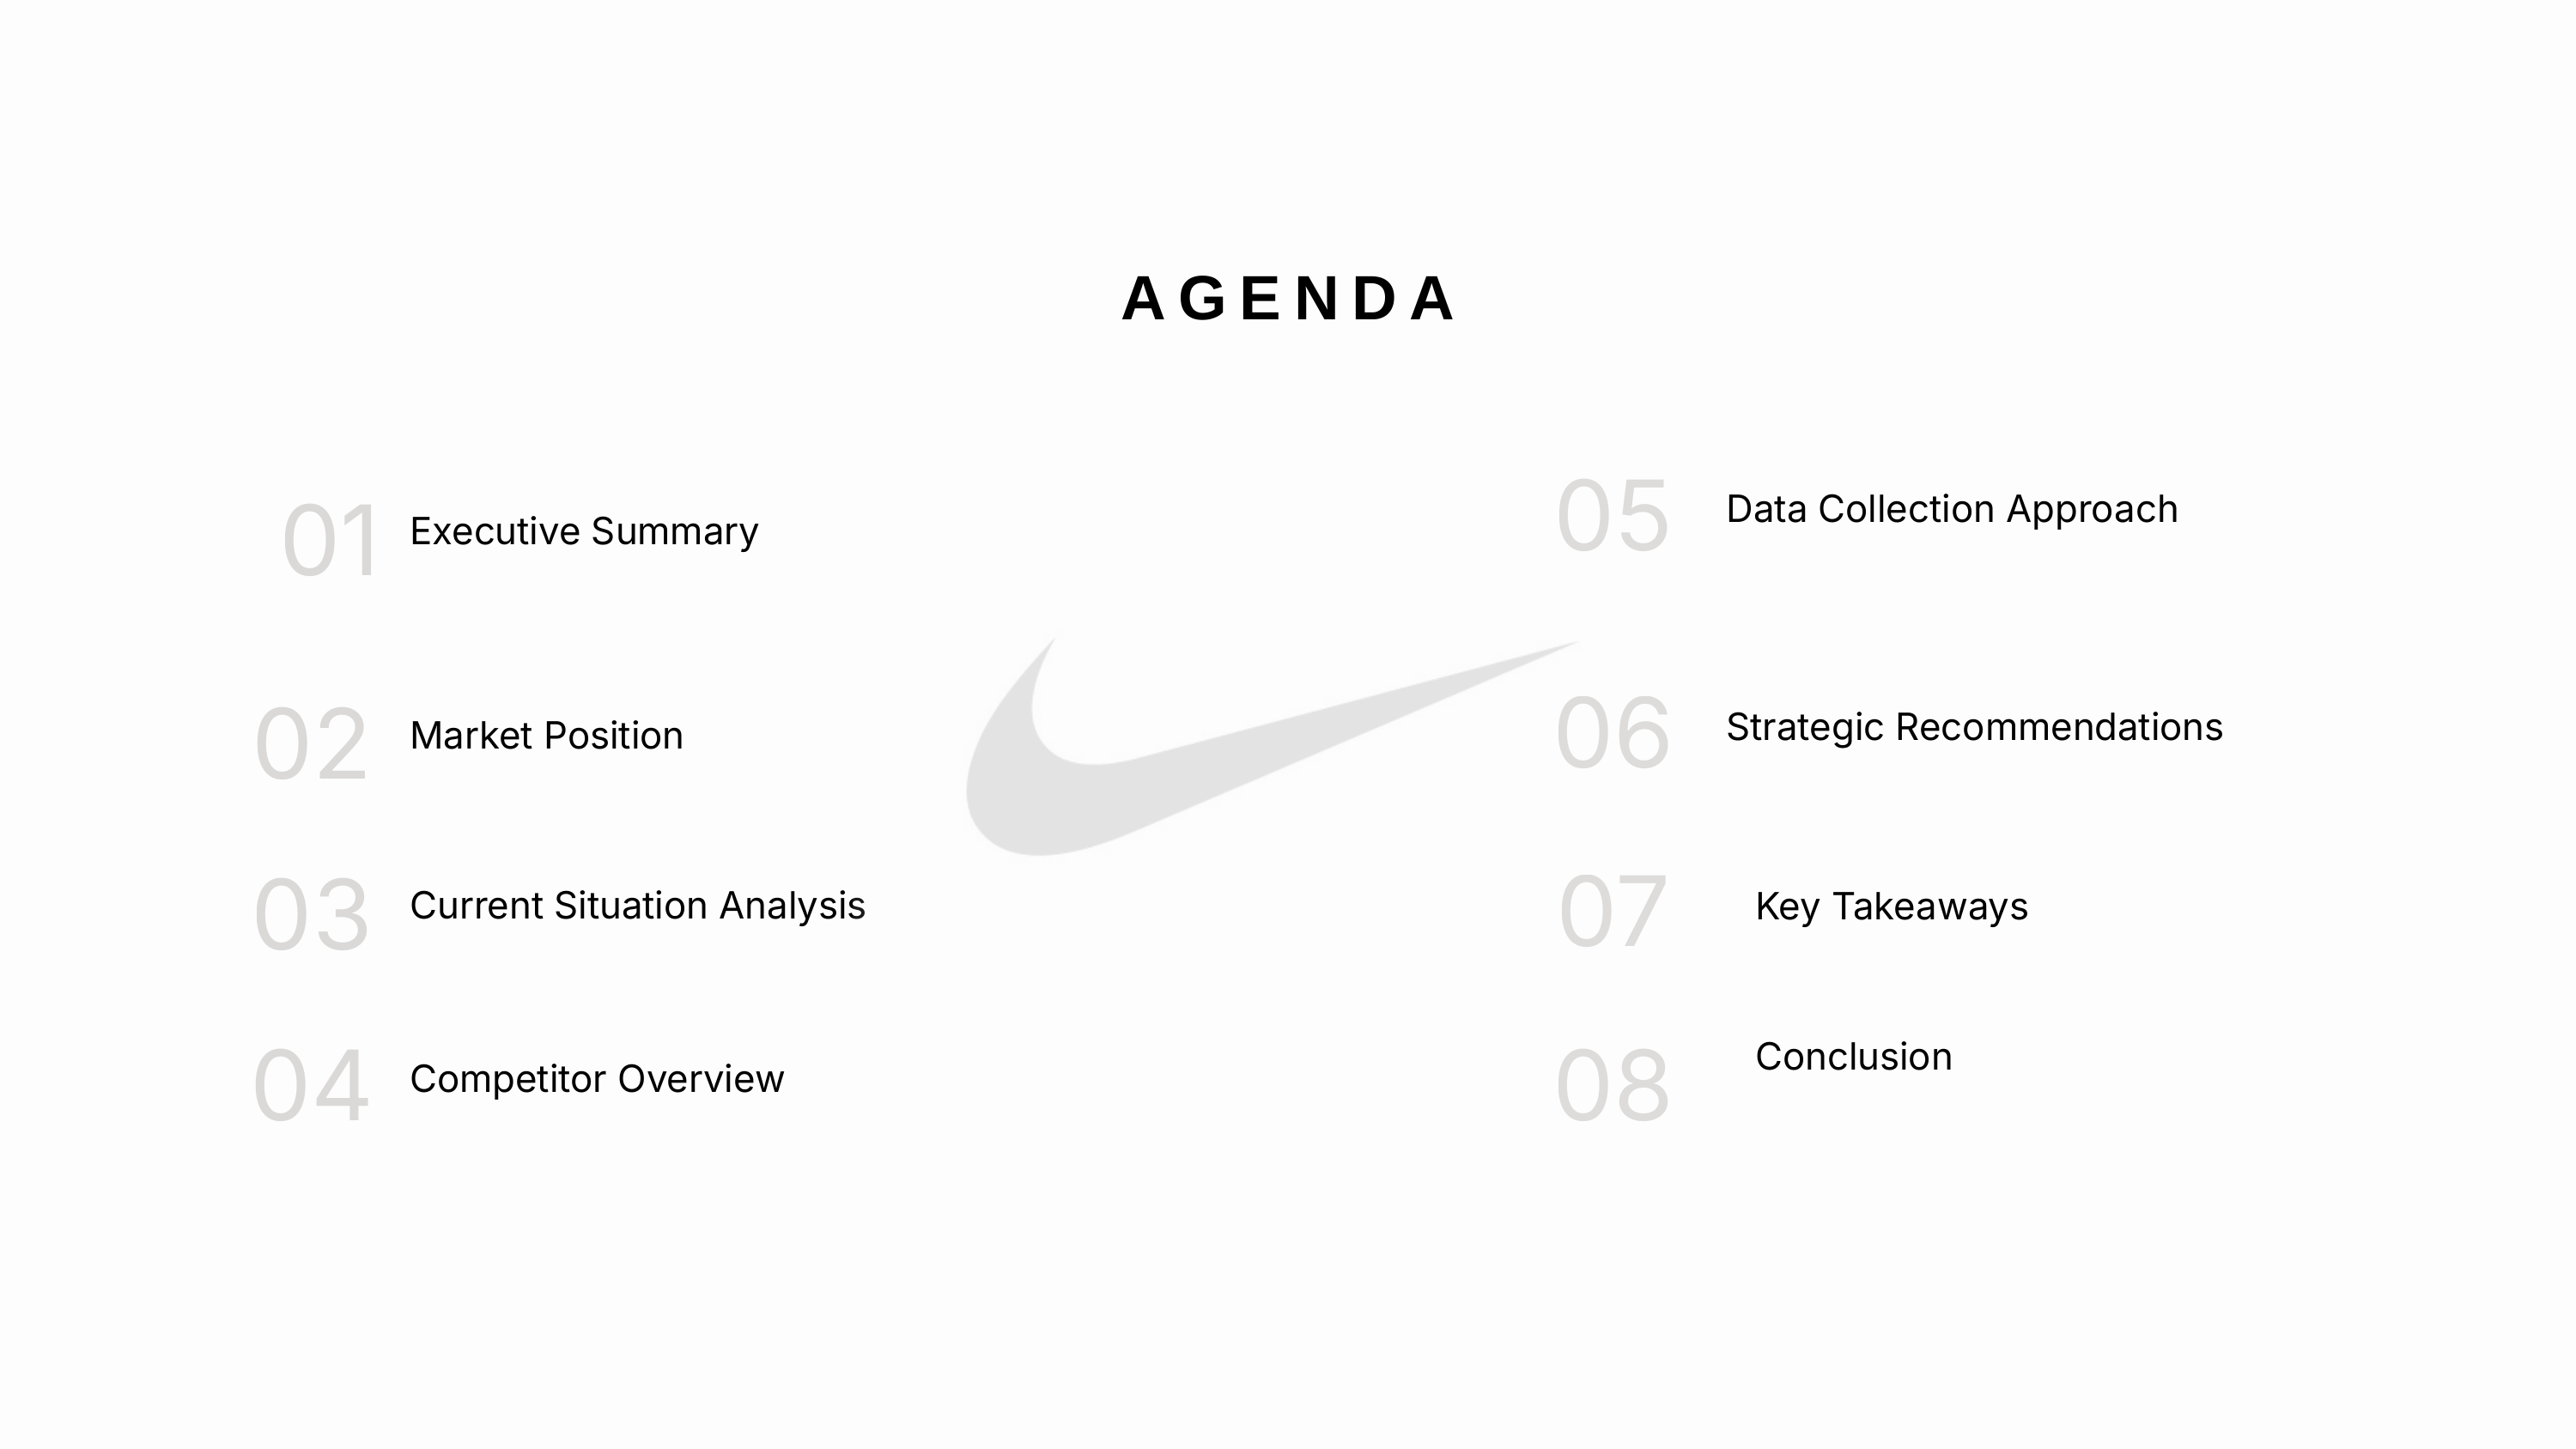

AGENDA

05
01
Data Collection Approach
Executive Summary
06
02
Strategic Recommendations
Market Position
07
03
Current Situation Analysis
Key Takeaways
04
08
Conclusion
Competitor Overview